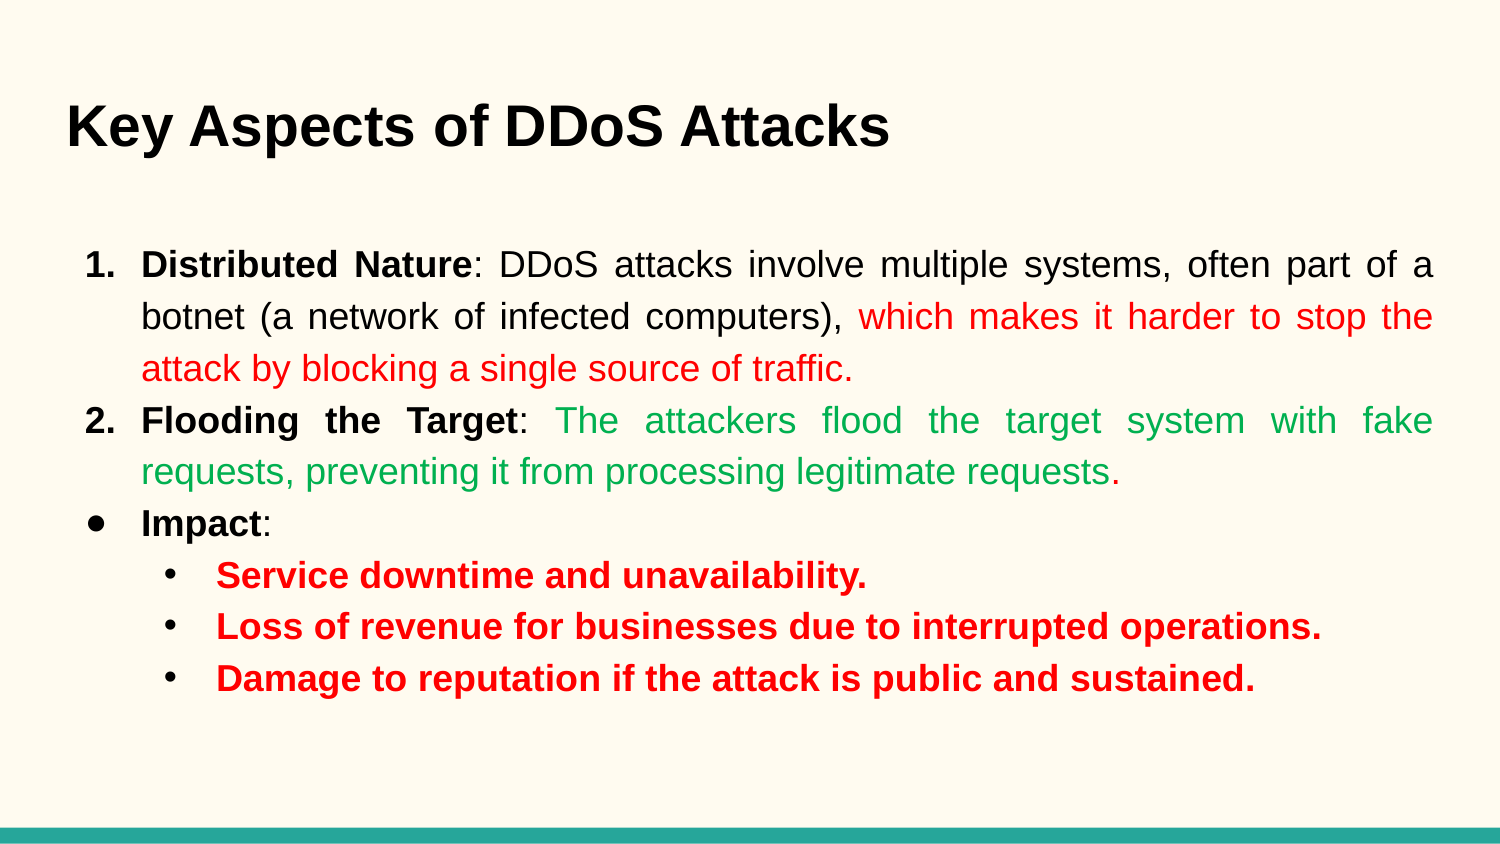

# Key Aspects of DDoS Attacks

Distributed Nature: DDoS attacks involve multiple systems, often part of a botnet (a network of infected computers), which makes it harder to stop the attack by blocking a single source of traffic.
Flooding the Target: The attackers flood the target system with fake requests, preventing it from processing legitimate requests.
Impact:
Service downtime and unavailability.
Loss of revenue for businesses due to interrupted operations.
Damage to reputation if the attack is public and sustained.